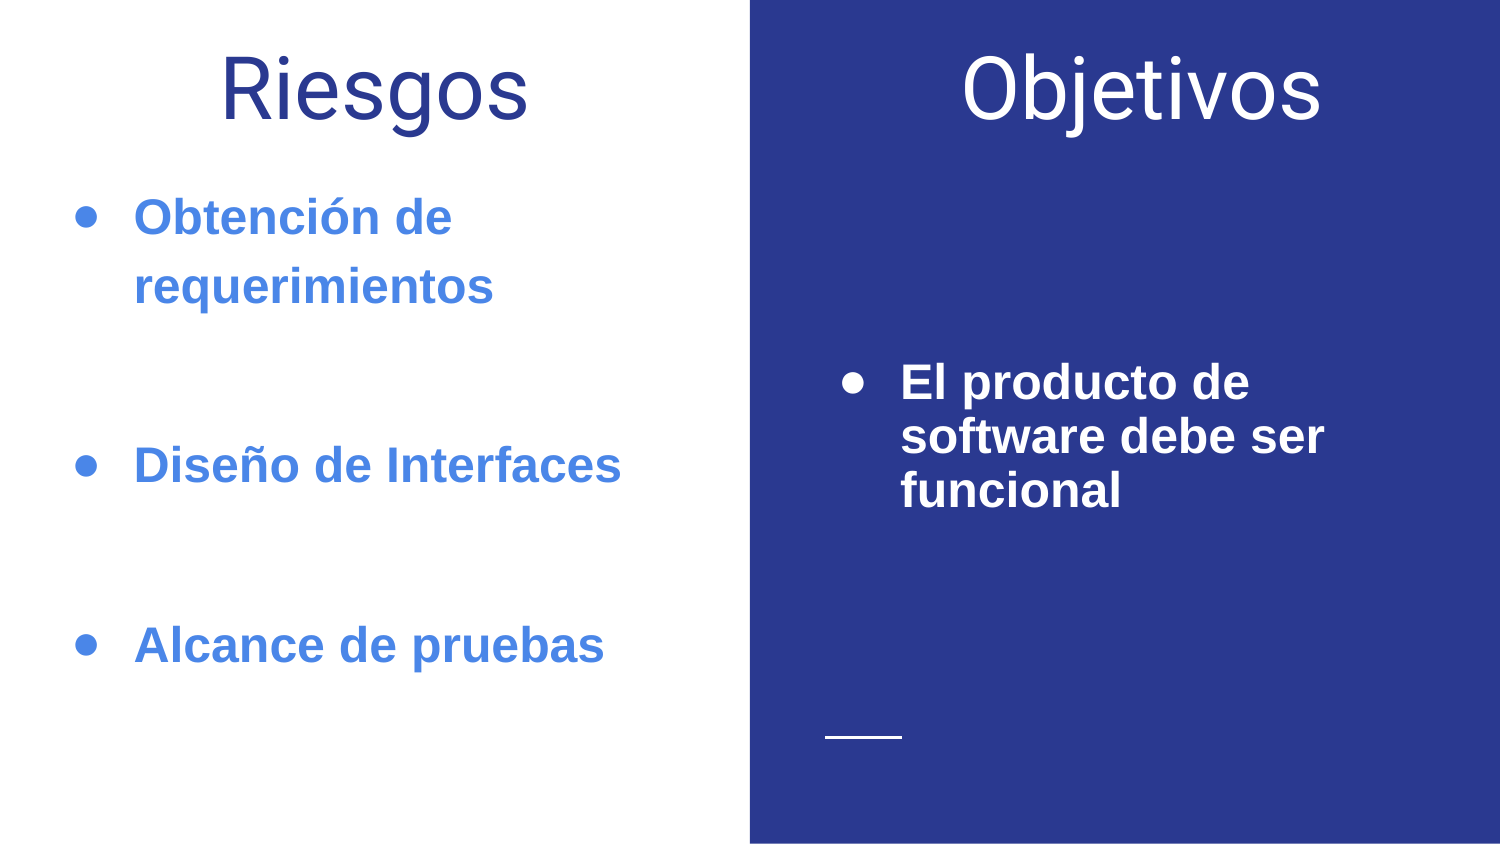

# Riesgos
Objetivos
Obtención de requerimientos

Diseño de Interfaces

Alcance de pruebas
El producto de software debe ser funcional